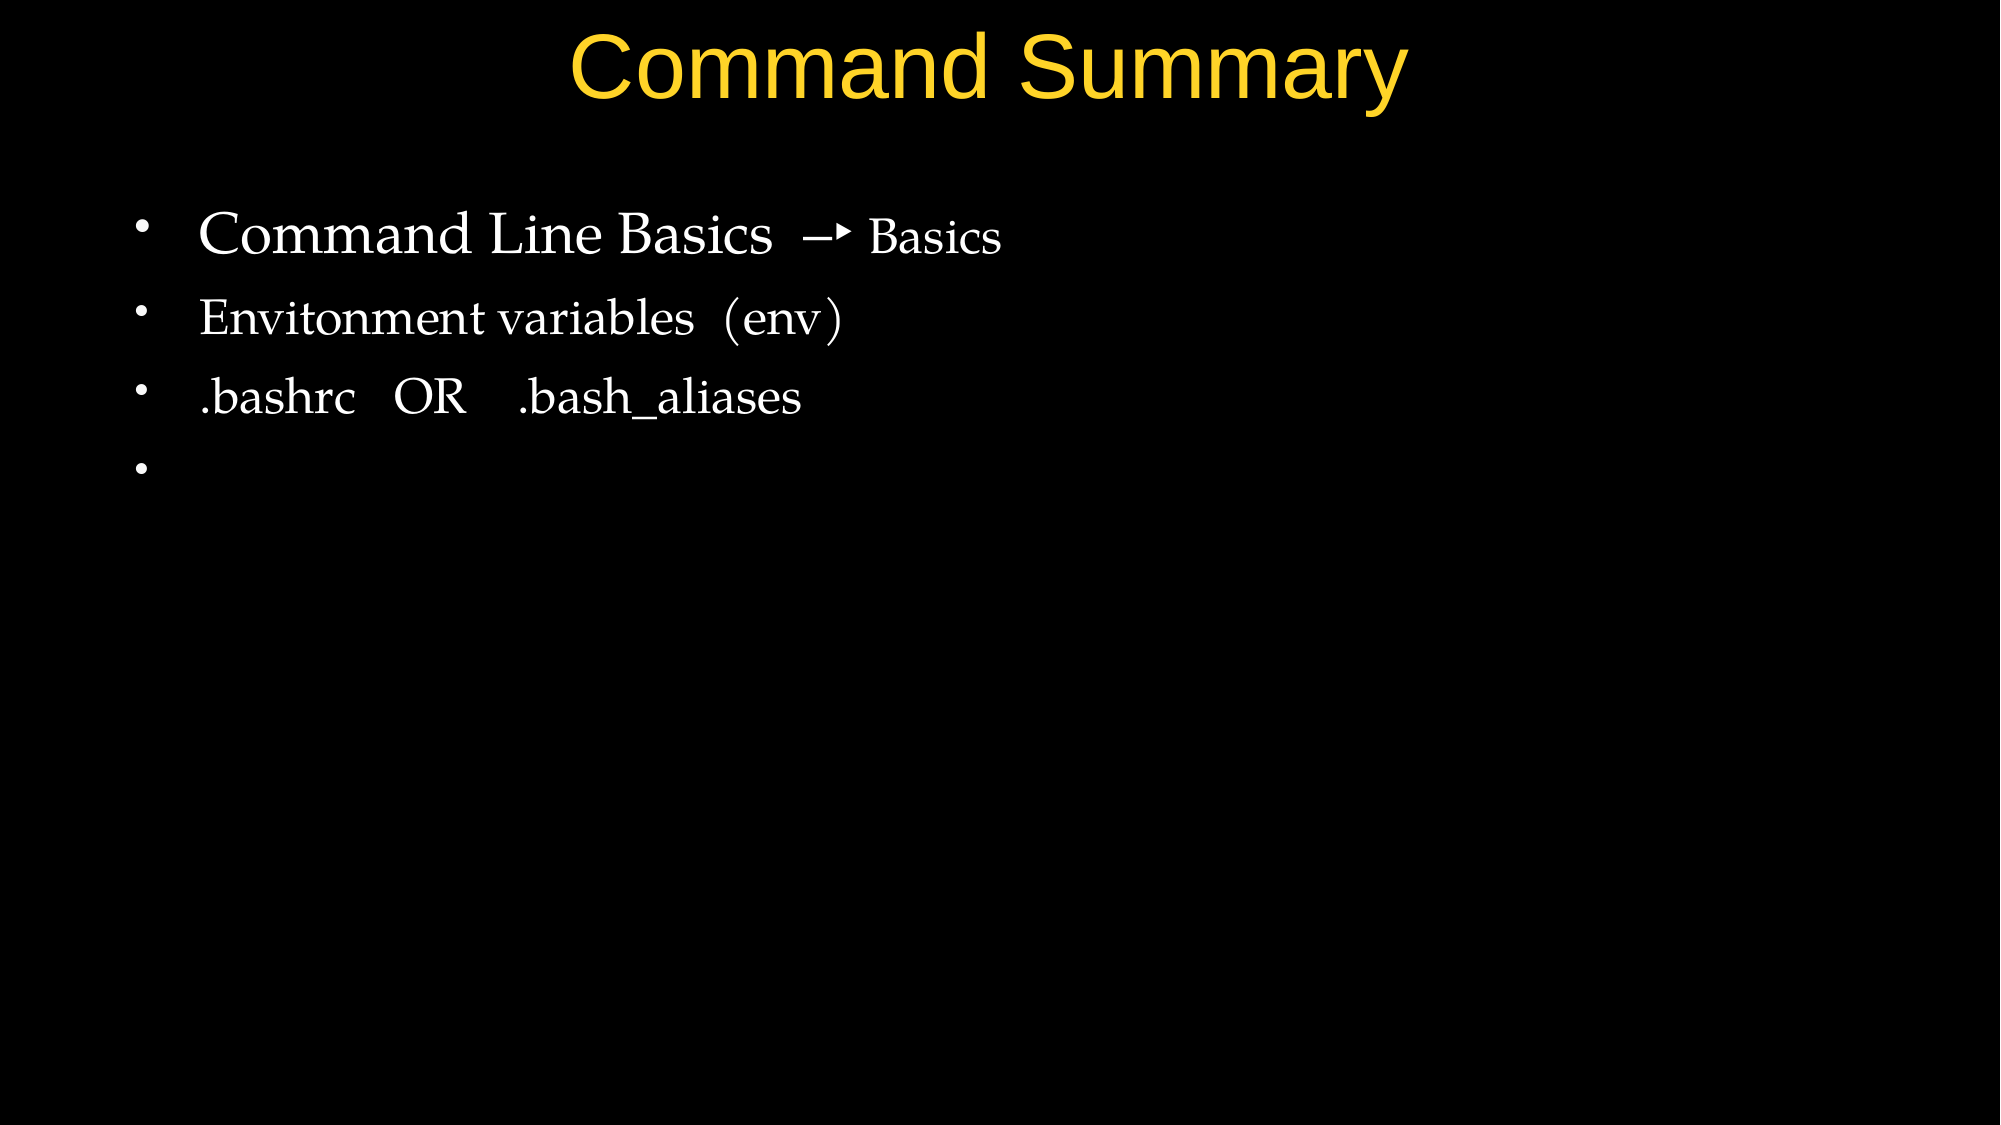

Command Summary
Command Line Basics  –‣ Basics
Envitonment variables  (env)
.bashrc   OR    .bash_aliases